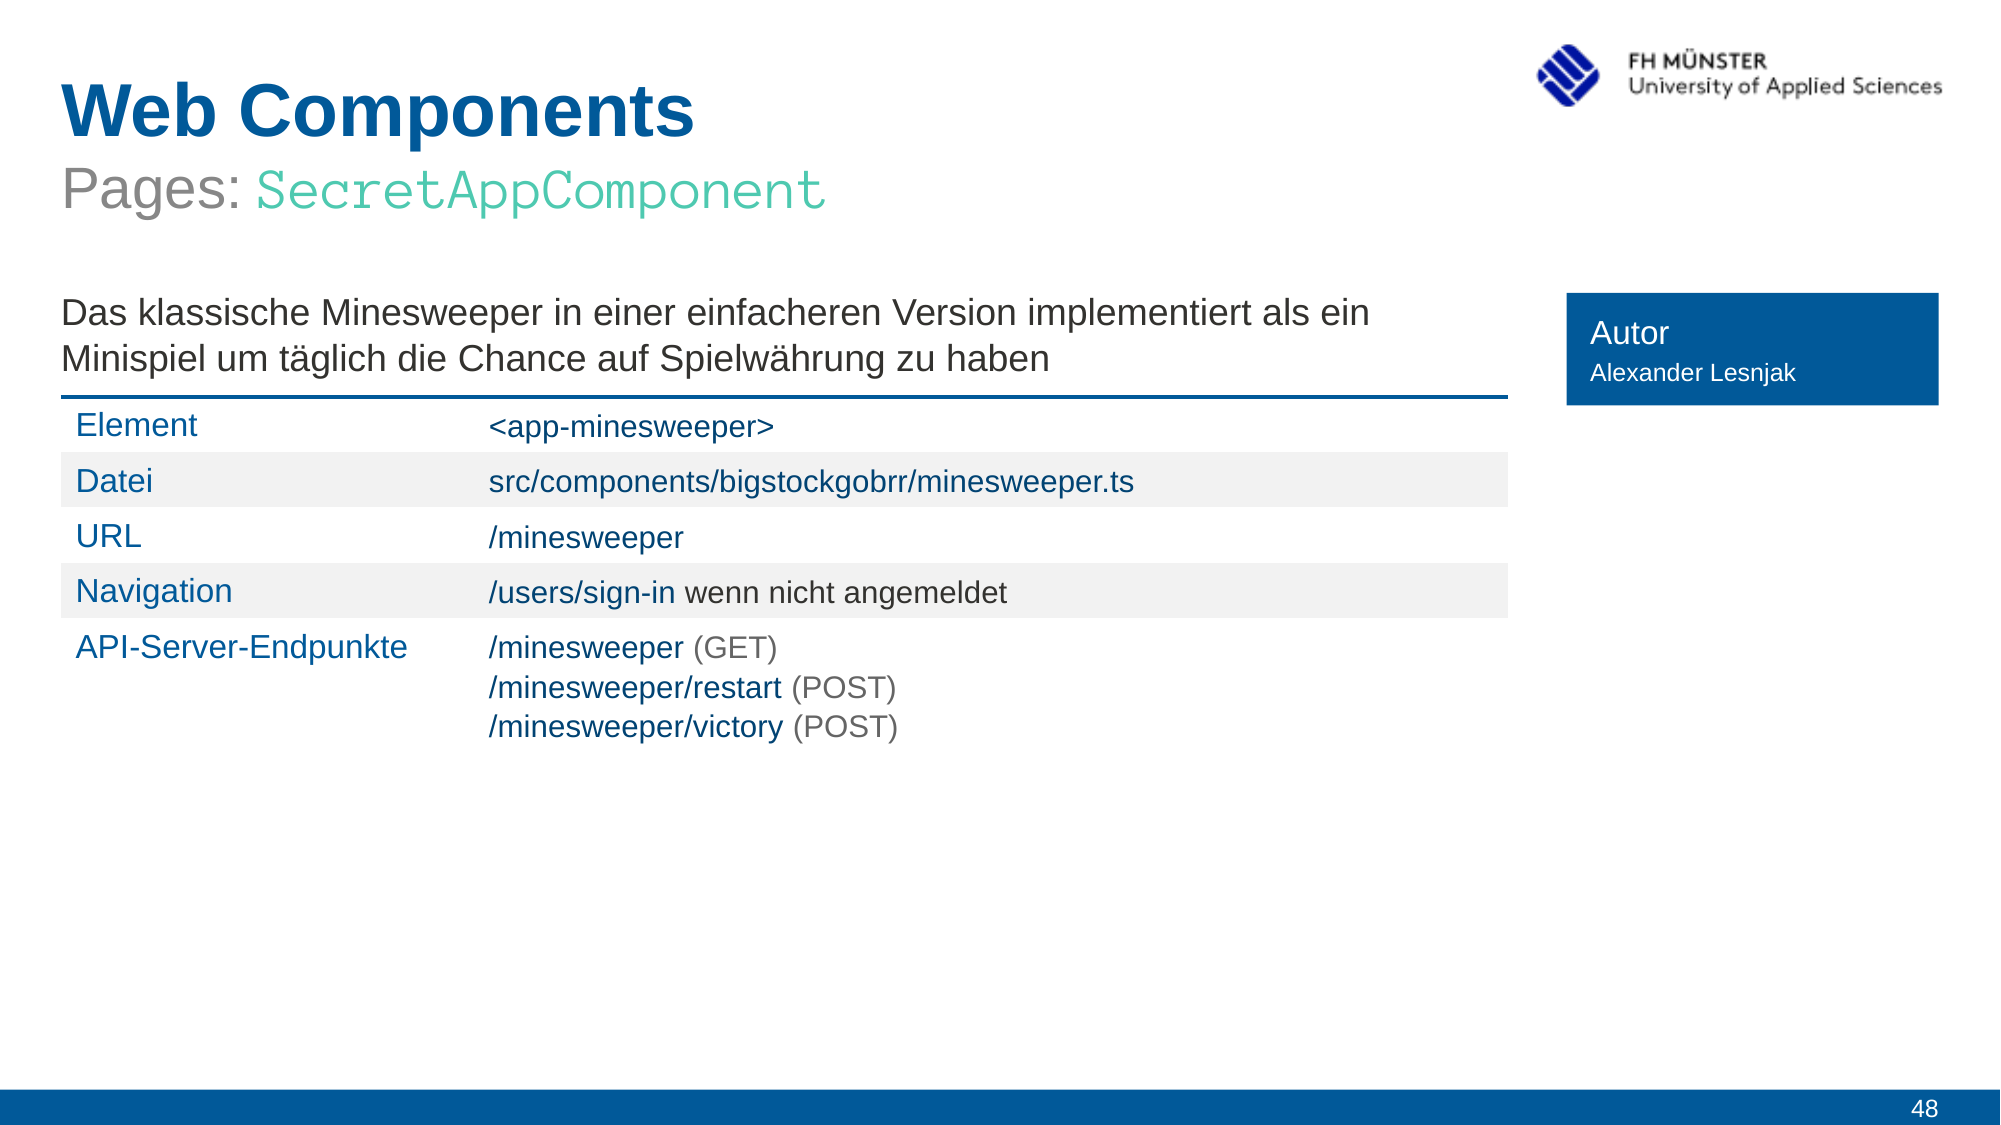

# Web Components
Pages: SecretAppComponent

Das klassische Minesweeper in einer einfacheren Version implementiert als ein Minispiel um täglich die Chance auf Spielwährung zu haben

Autor
Alexander Lesnjak
| Element | <app-minesweeper> |
| --- | --- |
| Datei | src/components/bigstockgobrr/minesweeper.ts |
| URL | /minesweeper |
| Navigation | /users/sign-in wenn nicht angemeldet |
| API-Server-Endpunkte | /minesweeper (GET) /minesweeper/restart (POST) /minesweeper/victory (POST) |